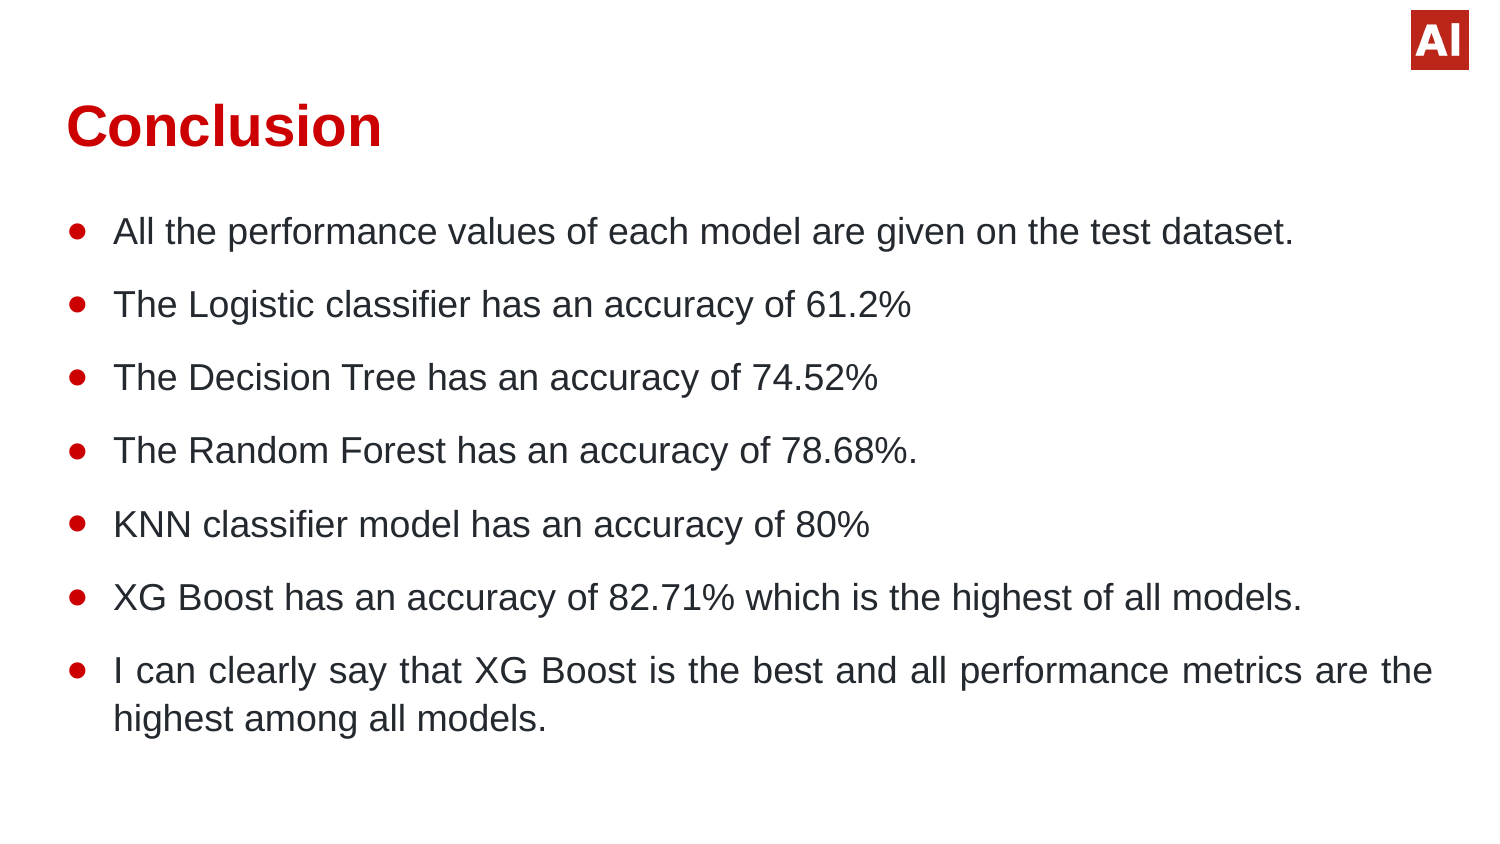

# Conclusion
All the performance values of each model are given on the test dataset.
The Logistic classifier has an accuracy of 61.2%
The Decision Tree has an accuracy of 74.52%
The Random Forest has an accuracy of 78.68%.
KNN classifier model has an accuracy of 80%
XG Boost has an accuracy of 82.71% which is the highest of all models.
I can clearly say that XG Boost is the best and all performance metrics are the highest among all models.